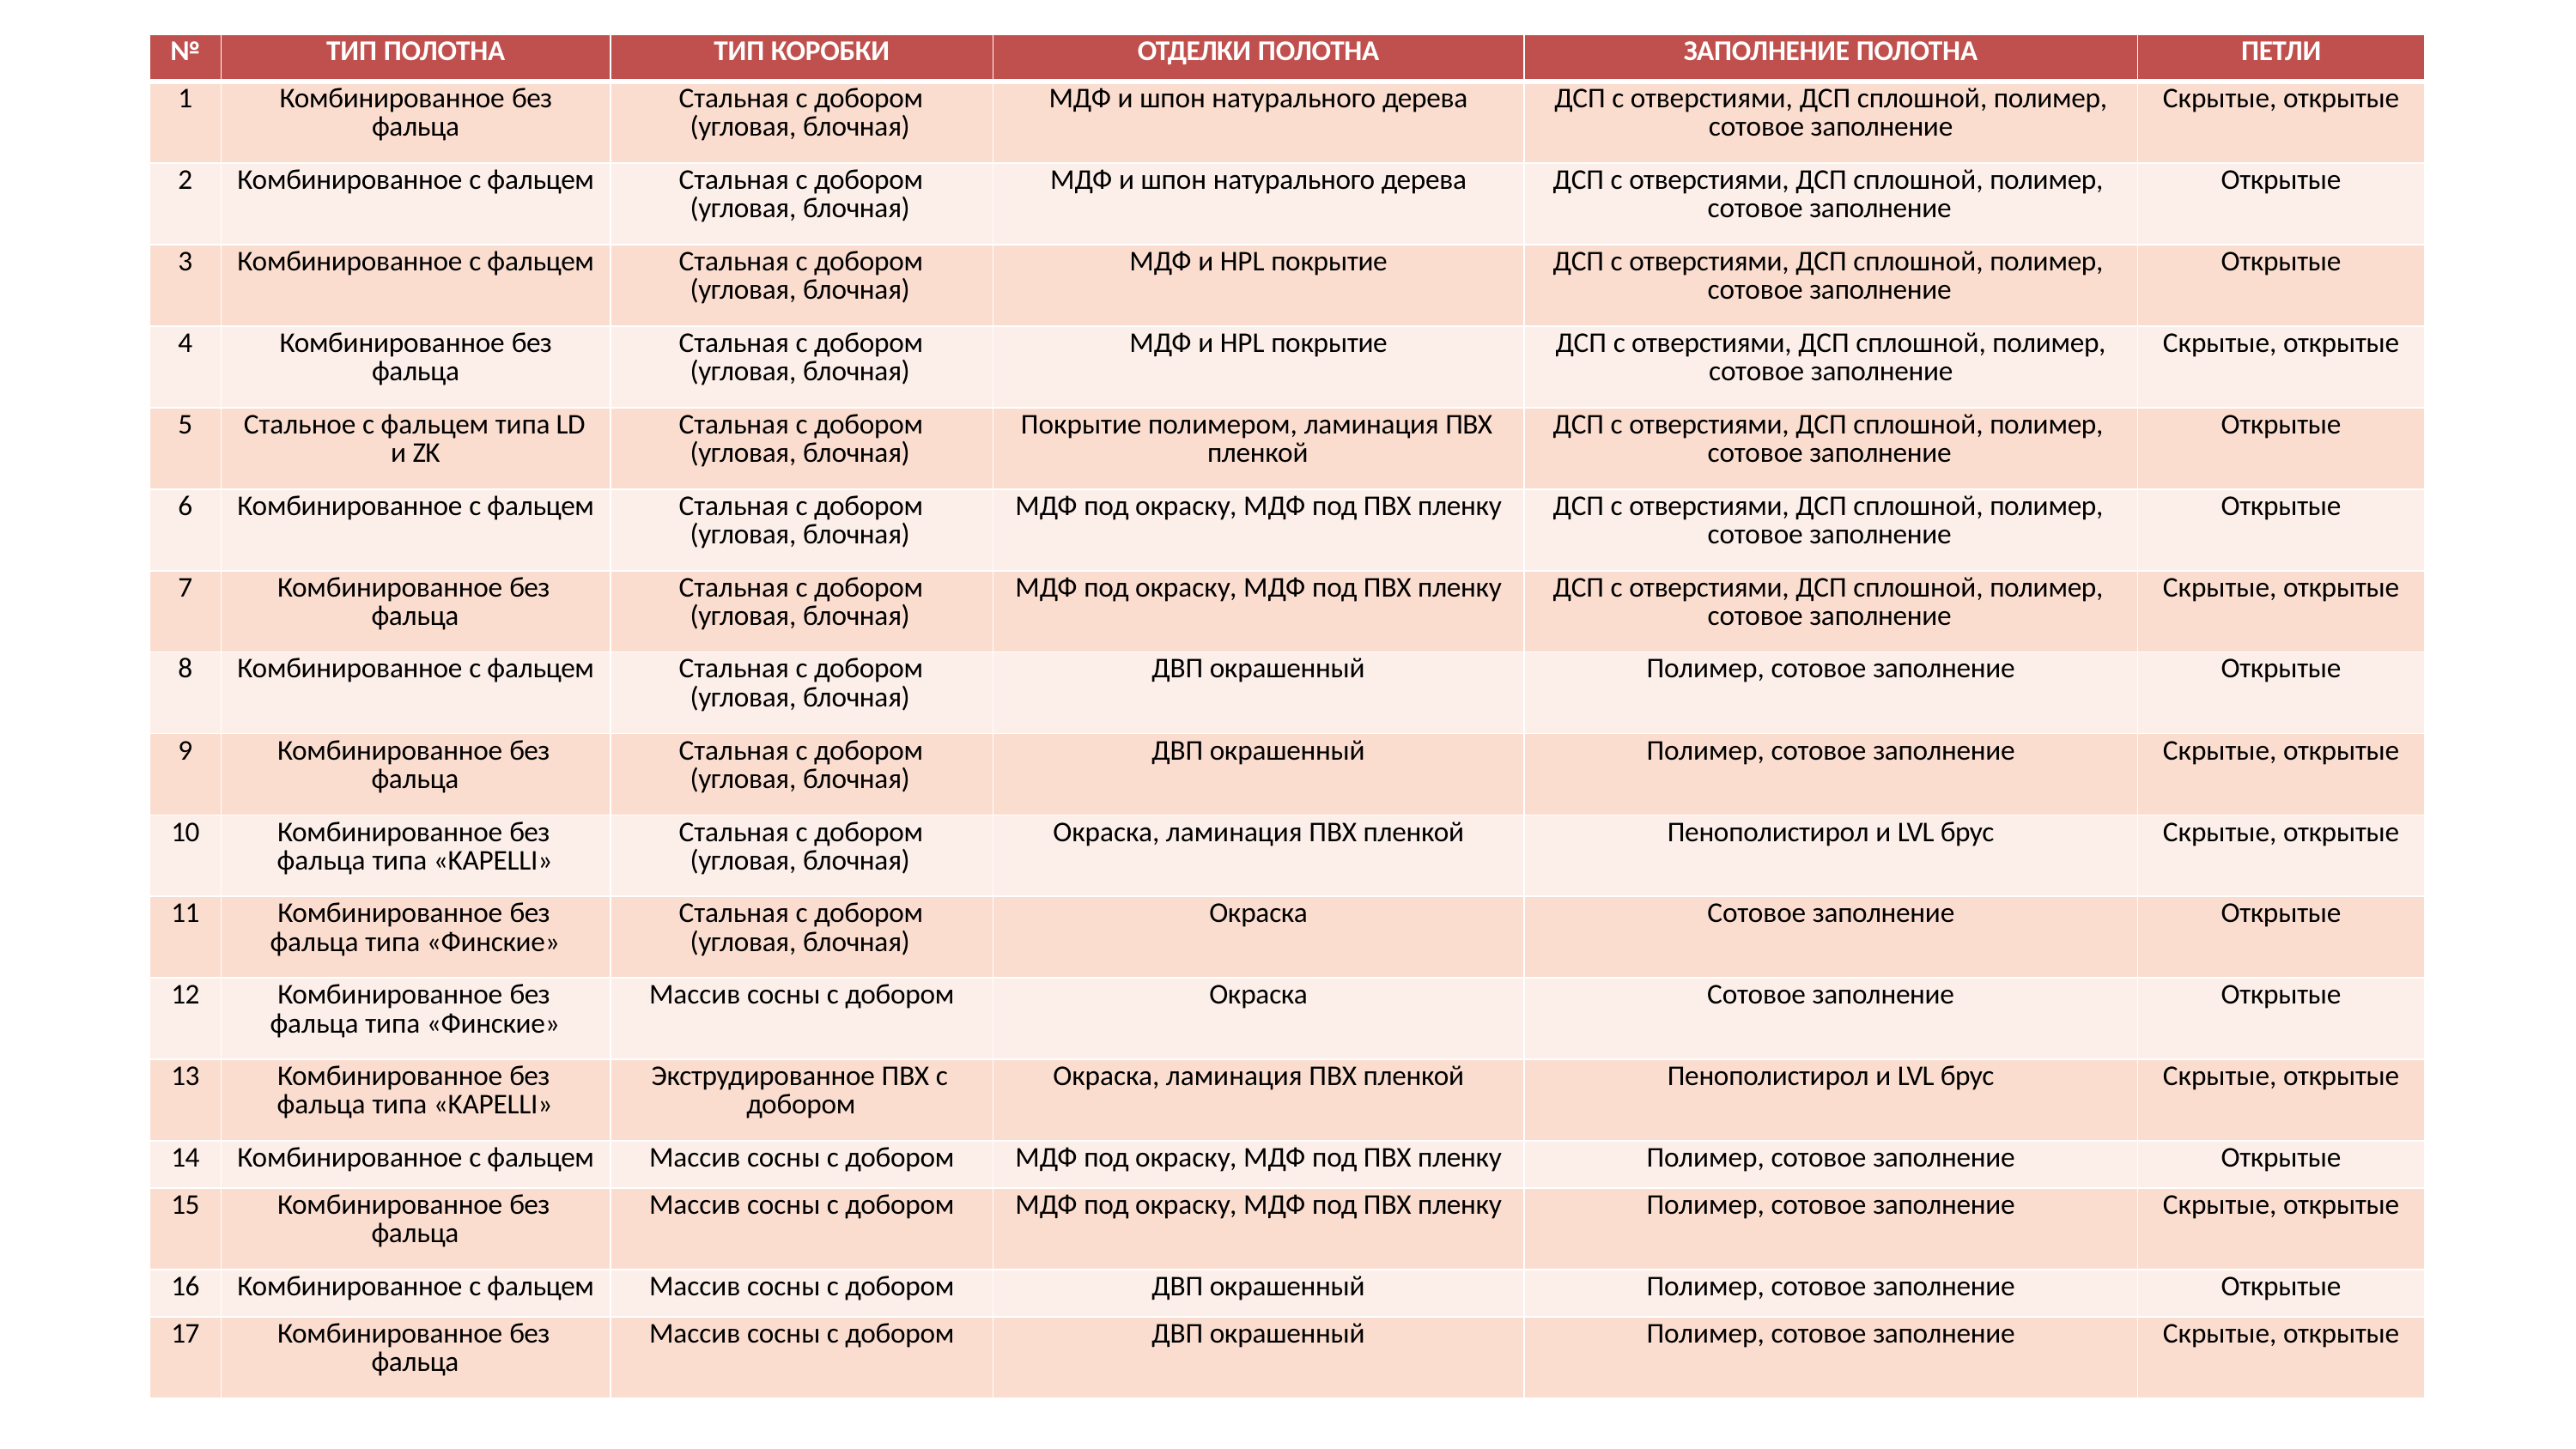

| № | ТИП ПОЛОТНА | ТИП КОРОБКИ | ОТДЕЛКИ ПОЛОТНА | ЗАПОЛНЕНИЕ ПОЛОТНА | ПЕТЛИ |
| --- | --- | --- | --- | --- | --- |
| 1 | Комбинированное без фальца | Стальная с добором (угловая, блочная) | МДФ и шпон натурального дерева | ДСП с отверстиями, ДСП сплошной, полимер, сотовое заполнение | Скрытые, открытые |
| 2 | Комбинированное с фальцем | Стальная с добором (угловая, блочная) | МДФ и шпон натурального дерева | ДСП с отверстиями, ДСП сплошной, полимер, сотовое заполнение | Открытые |
| 3 | Комбинированное с фальцем | Стальная с добором (угловая, блочная) | МДФ и HPL покрытие | ДСП с отверстиями, ДСП сплошной, полимер, сотовое заполнение | Открытые |
| 4 | Комбинированное без фальца | Стальная с добором (угловая, блочная) | МДФ и HPL покрытие | ДСП с отверстиями, ДСП сплошной, полимер, сотовое заполнение | Скрытые, открытые |
| 5 | Стальное с фальцем типа LD и ZK | Стальная с добором (угловая, блочная) | Покрытие полимером, ламинация ПВХ пленкой | ДСП с отверстиями, ДСП сплошной, полимер, сотовое заполнение | Открытые |
| 6 | Комбинированное с фальцем | Стальная с добором (угловая, блочная) | МДФ под окраску, МДФ под ПВХ пленку | ДСП с отверстиями, ДСП сплошной, полимер, сотовое заполнение | Открытые |
| 7 | Комбинированное без фальца | Стальная с добором (угловая, блочная) | МДФ под окраску, МДФ под ПВХ пленку | ДСП с отверстиями, ДСП сплошной, полимер, сотовое заполнение | Скрытые, открытые |
| 8 | Комбинированное с фальцем | Стальная с добором (угловая, блочная) | ДВП окрашенный | Полимер, сотовое заполнение | Открытые |
| 9 | Комбинированное без фальца | Стальная с добором (угловая, блочная) | ДВП окрашенный | Полимер, сотовое заполнение | Скрытые, открытые |
| 10 | Комбинированное без фальца типа «KAPELLI» | Стальная с добором (угловая, блочная) | Окраска, ламинация ПВХ пленкой | Пенополистирол и LVL брус | Скрытые, открытые |
| 11 | Комбинированное без фальца типа «Финские» | Стальная с добором (угловая, блочная) | Окраска | Сотовое заполнение | Открытые |
| 12 | Комбинированное без фальца типа «Финские» | Массив сосны с добором | Окраска | Сотовое заполнение | Открытые |
| 13 | Комбинированное без фальца типа «KAPELLI» | Экструдированное ПВХ с добором | Окраска, ламинация ПВХ пленкой | Пенополистирол и LVL брус | Скрытые, открытые |
| 14 | Комбинированное с фальцем | Массив сосны с добором | МДФ под окраску, МДФ под ПВХ пленку | Полимер, сотовое заполнение | Открытые |
| 15 | Комбинированное без фальца | Массив сосны с добором | МДФ под окраску, МДФ под ПВХ пленку | Полимер, сотовое заполнение | Скрытые, открытые |
| 16 | Комбинированное с фальцем | Массив сосны с добором | ДВП окрашенный | Полимер, сотовое заполнение | Открытые |
| 17 | Комбинированное без фальца | Массив сосны с добором | ДВП окрашенный | Полимер, сотовое заполнение | Скрытые, открытые |